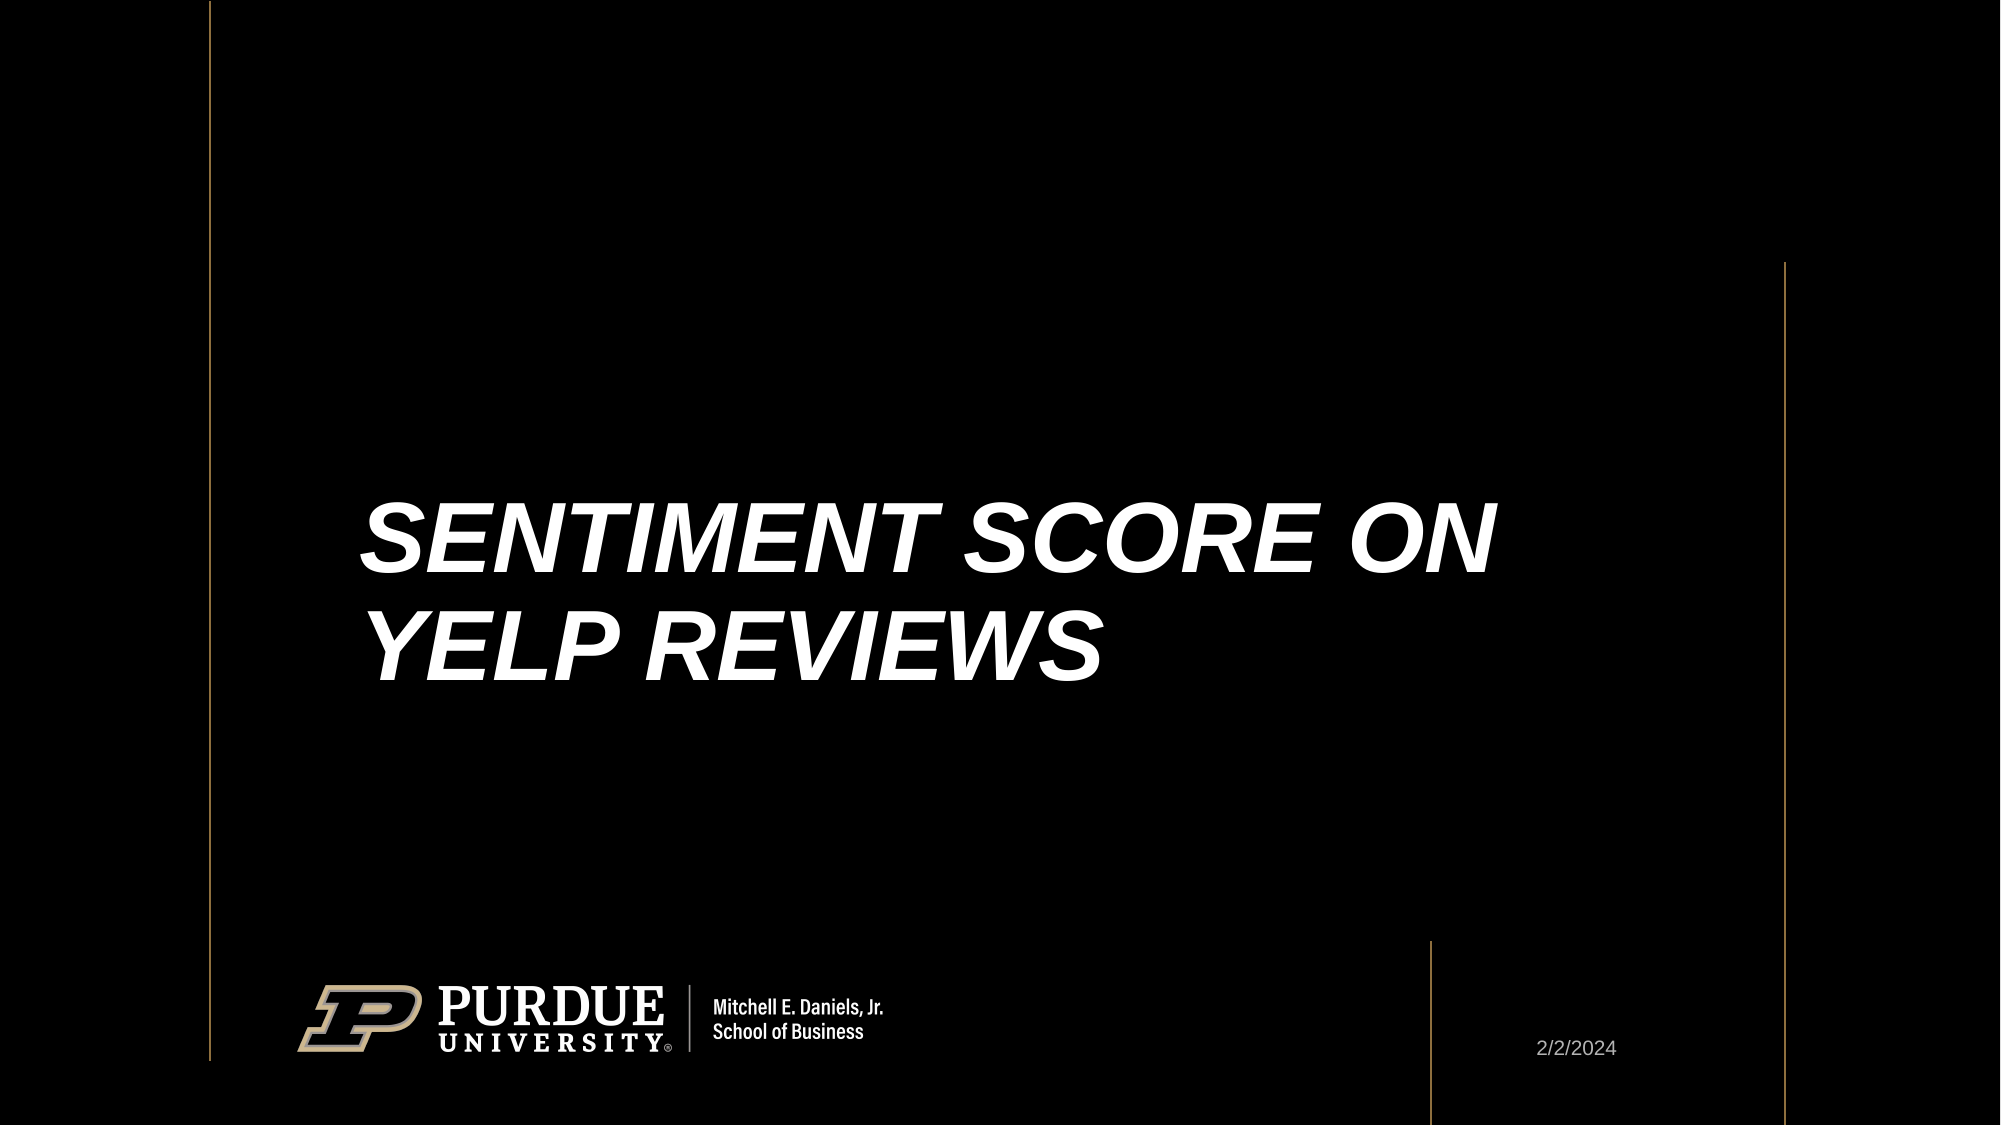

# Sentiment Score on Yelp Reviews
8
2/2/2024